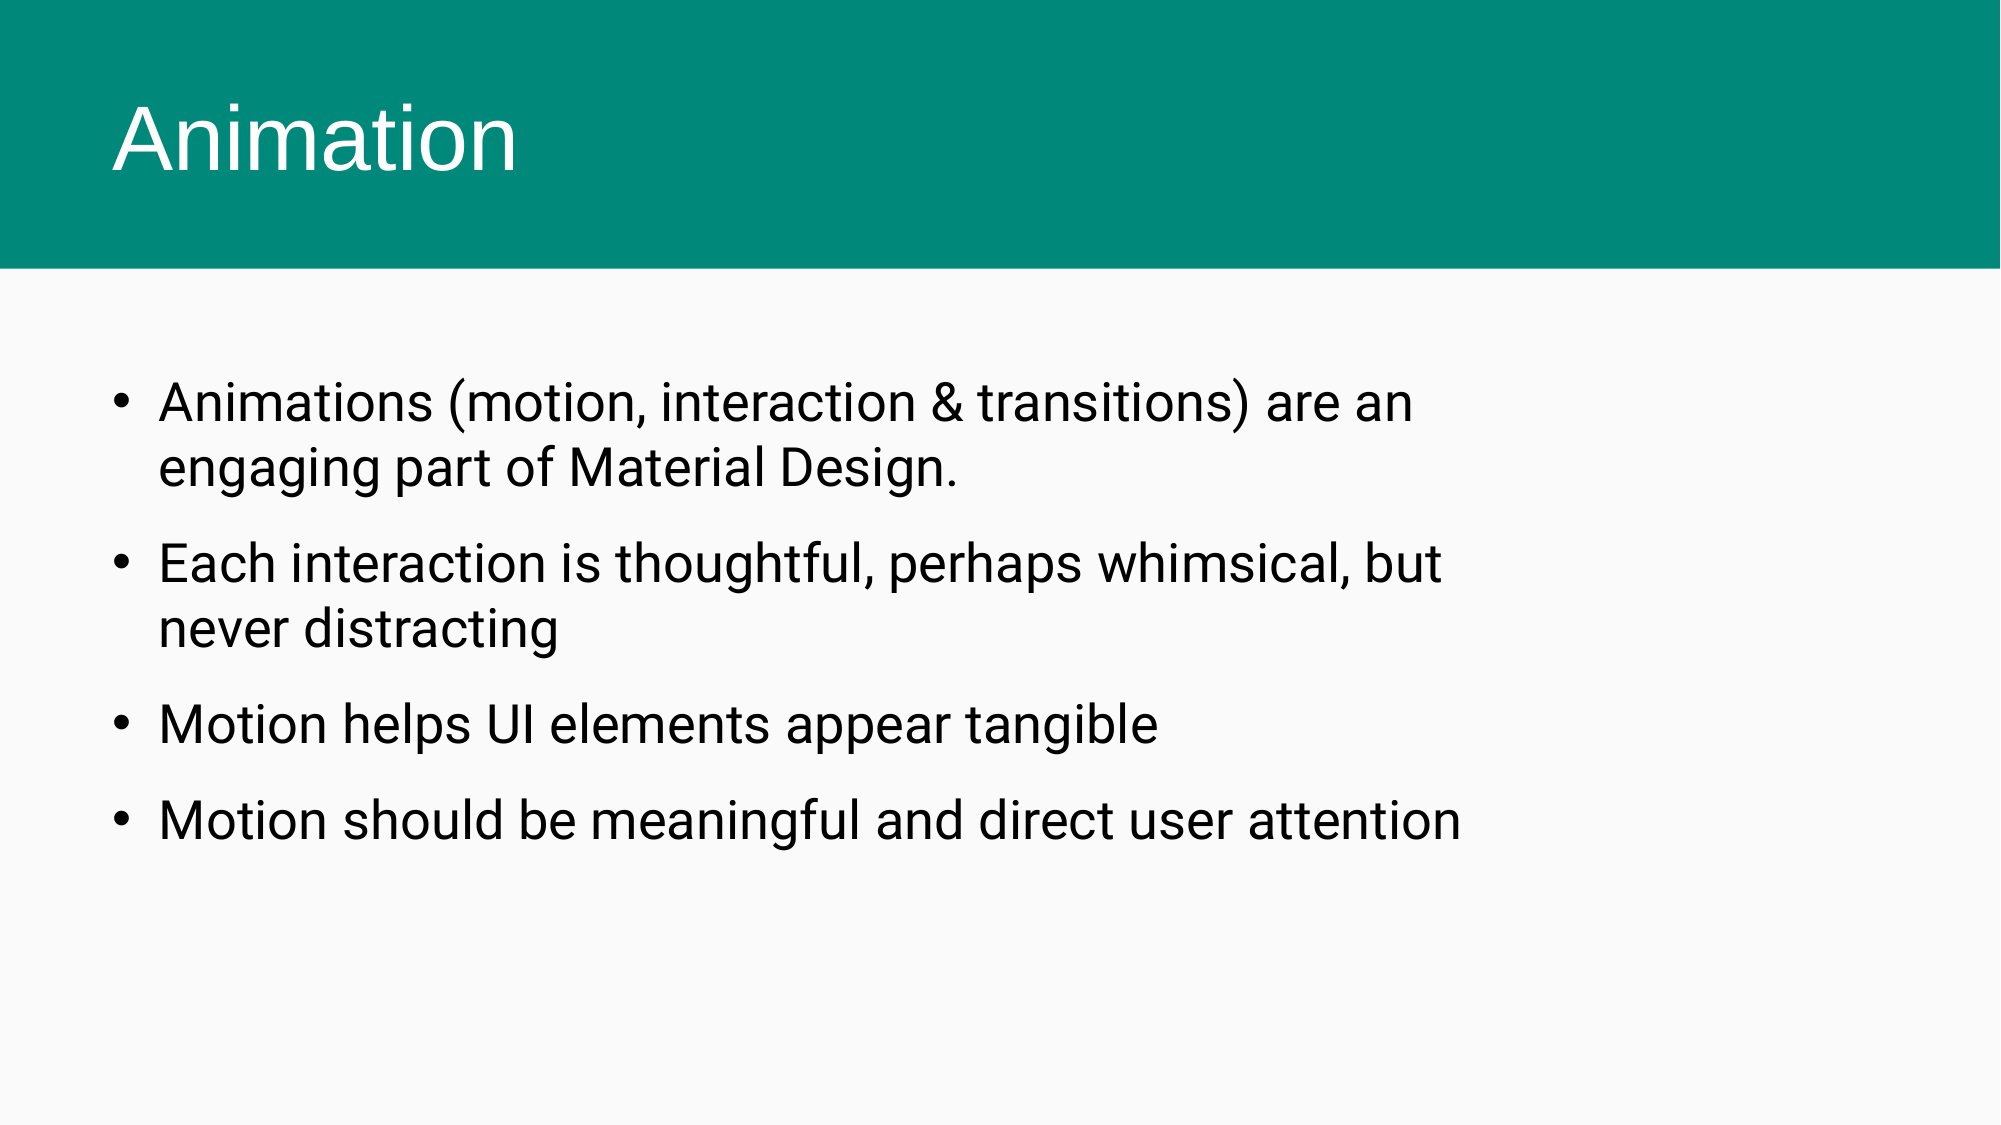

Animation
Animations (motion, interaction & transitions) are an engaging part of Material Design.
Each interaction is thoughtful, perhaps whimsical, but
never distracting
Motion helps UI elements appear tangible
Motion should be meaningful and direct user attention